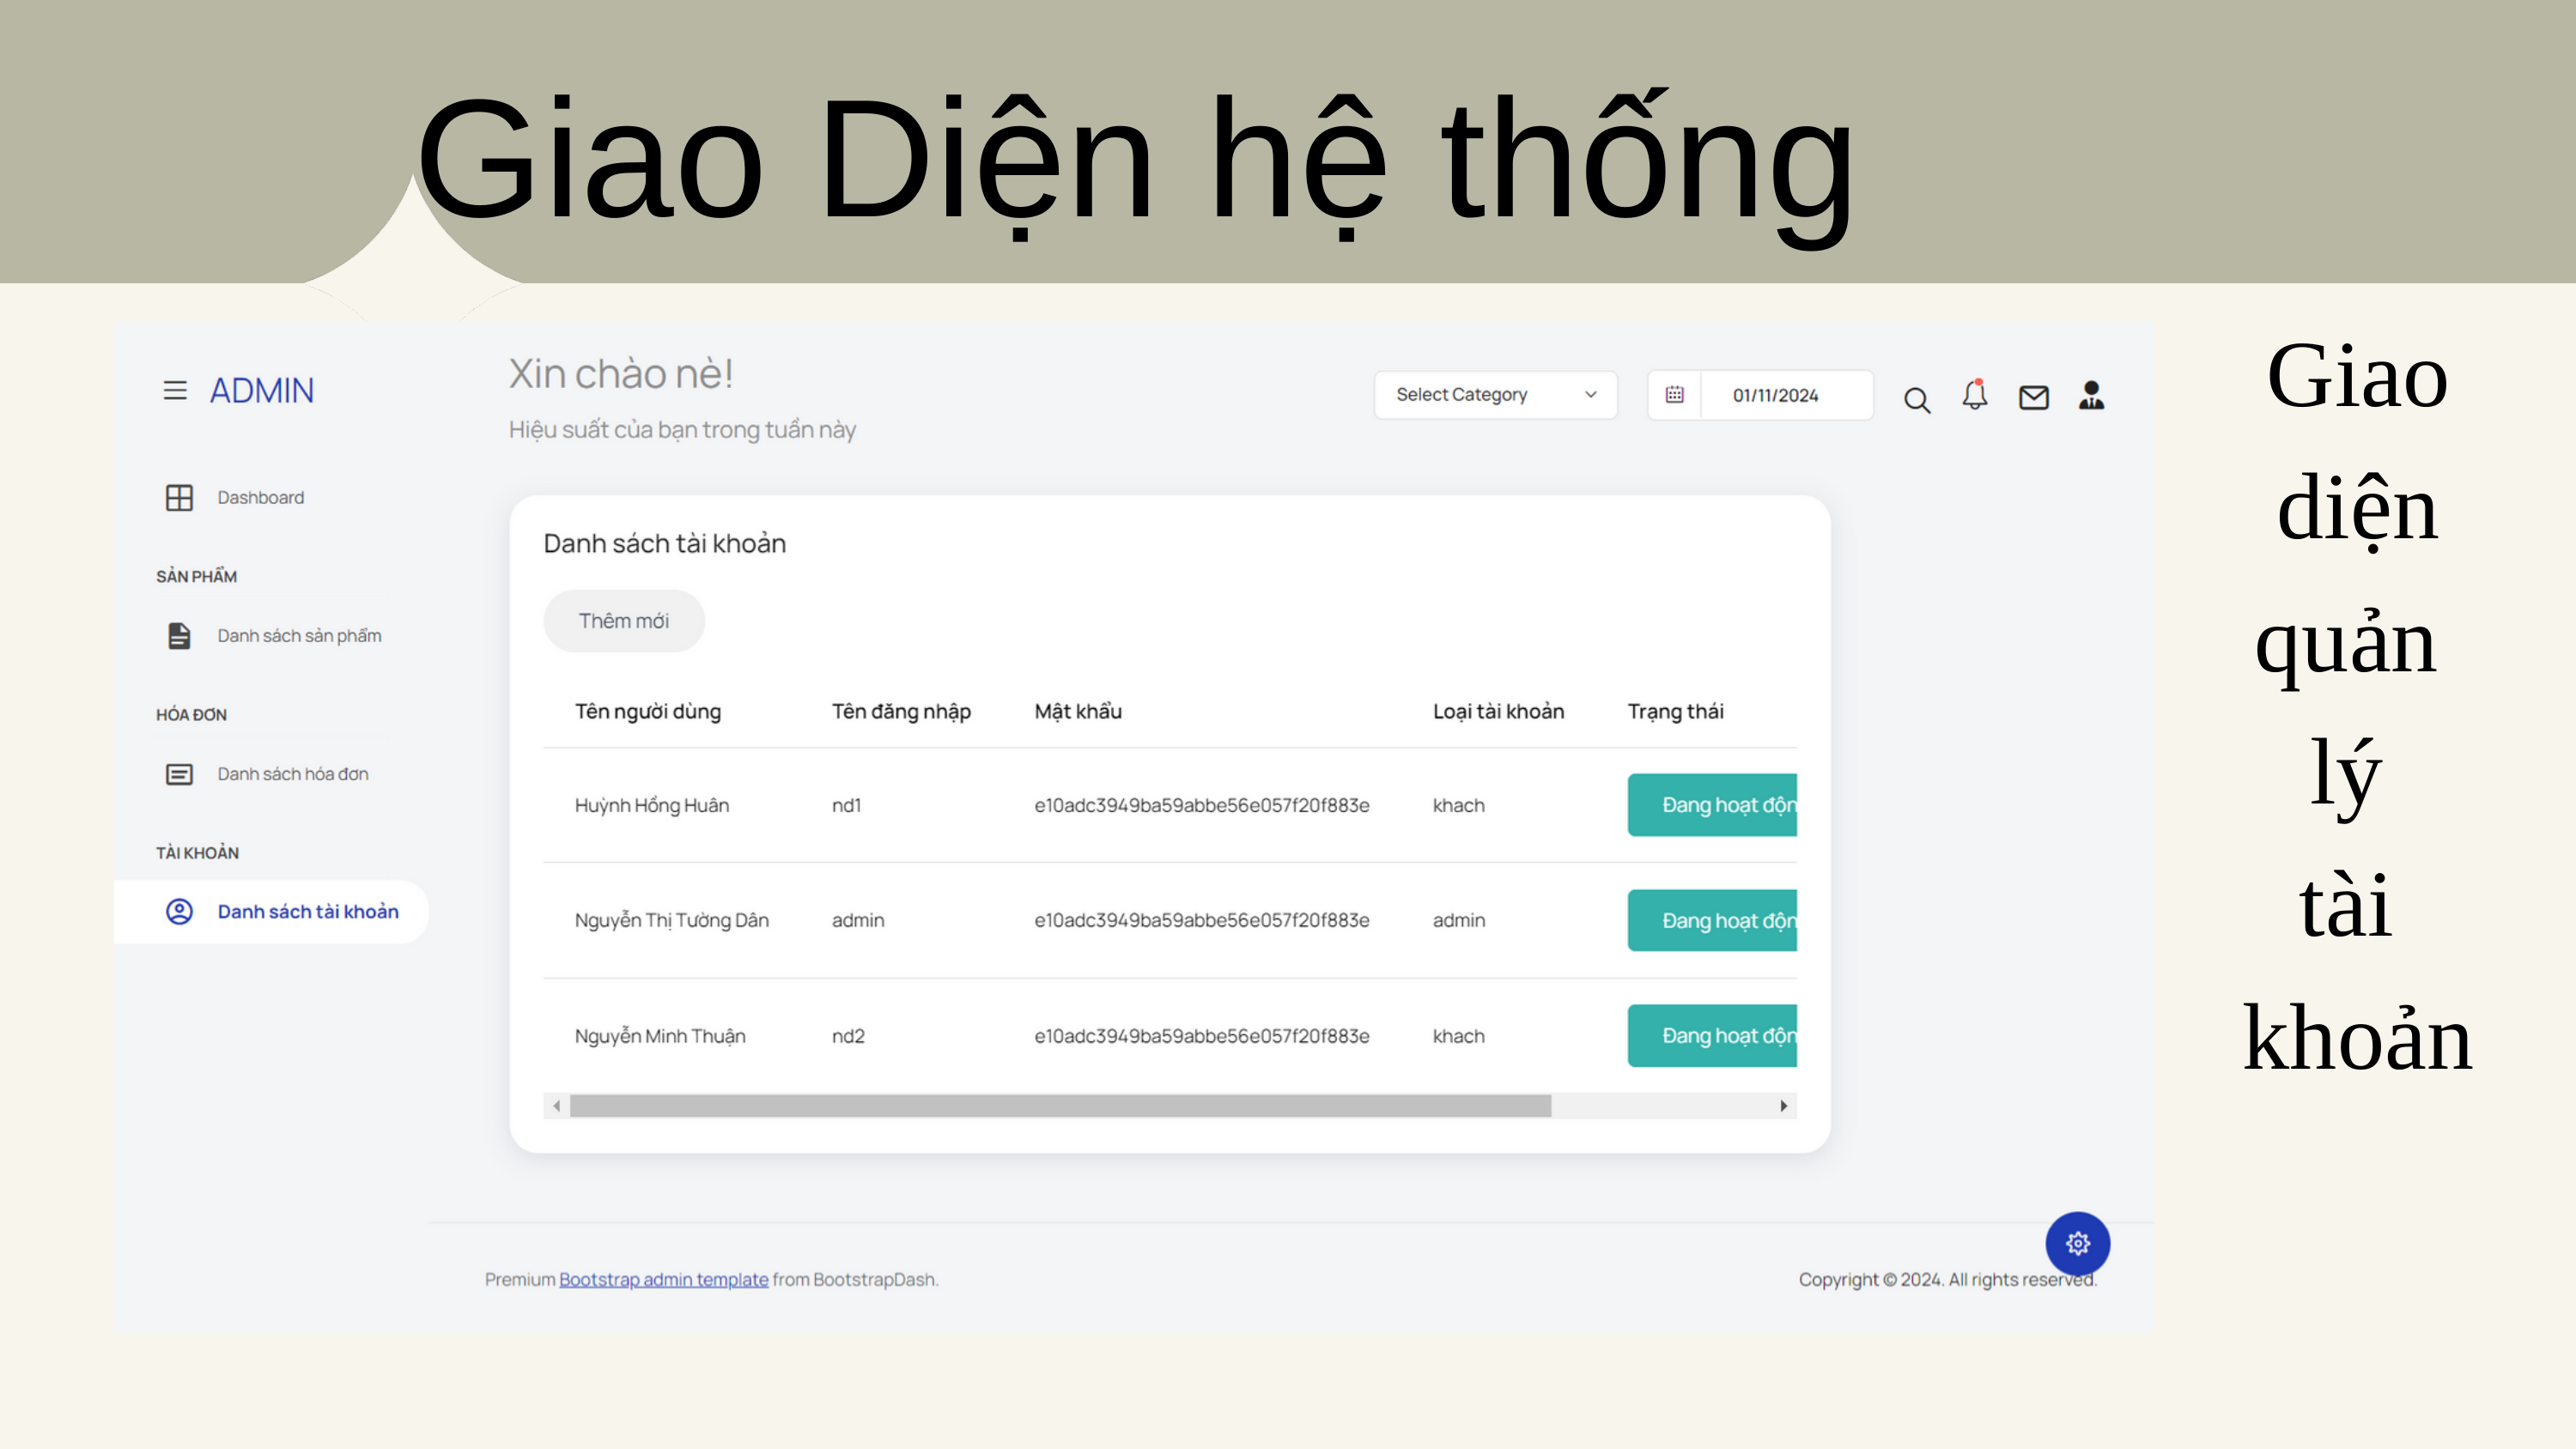

Giao Diện hệ thống

Giao
 diện
quản
lý
tài
khoản